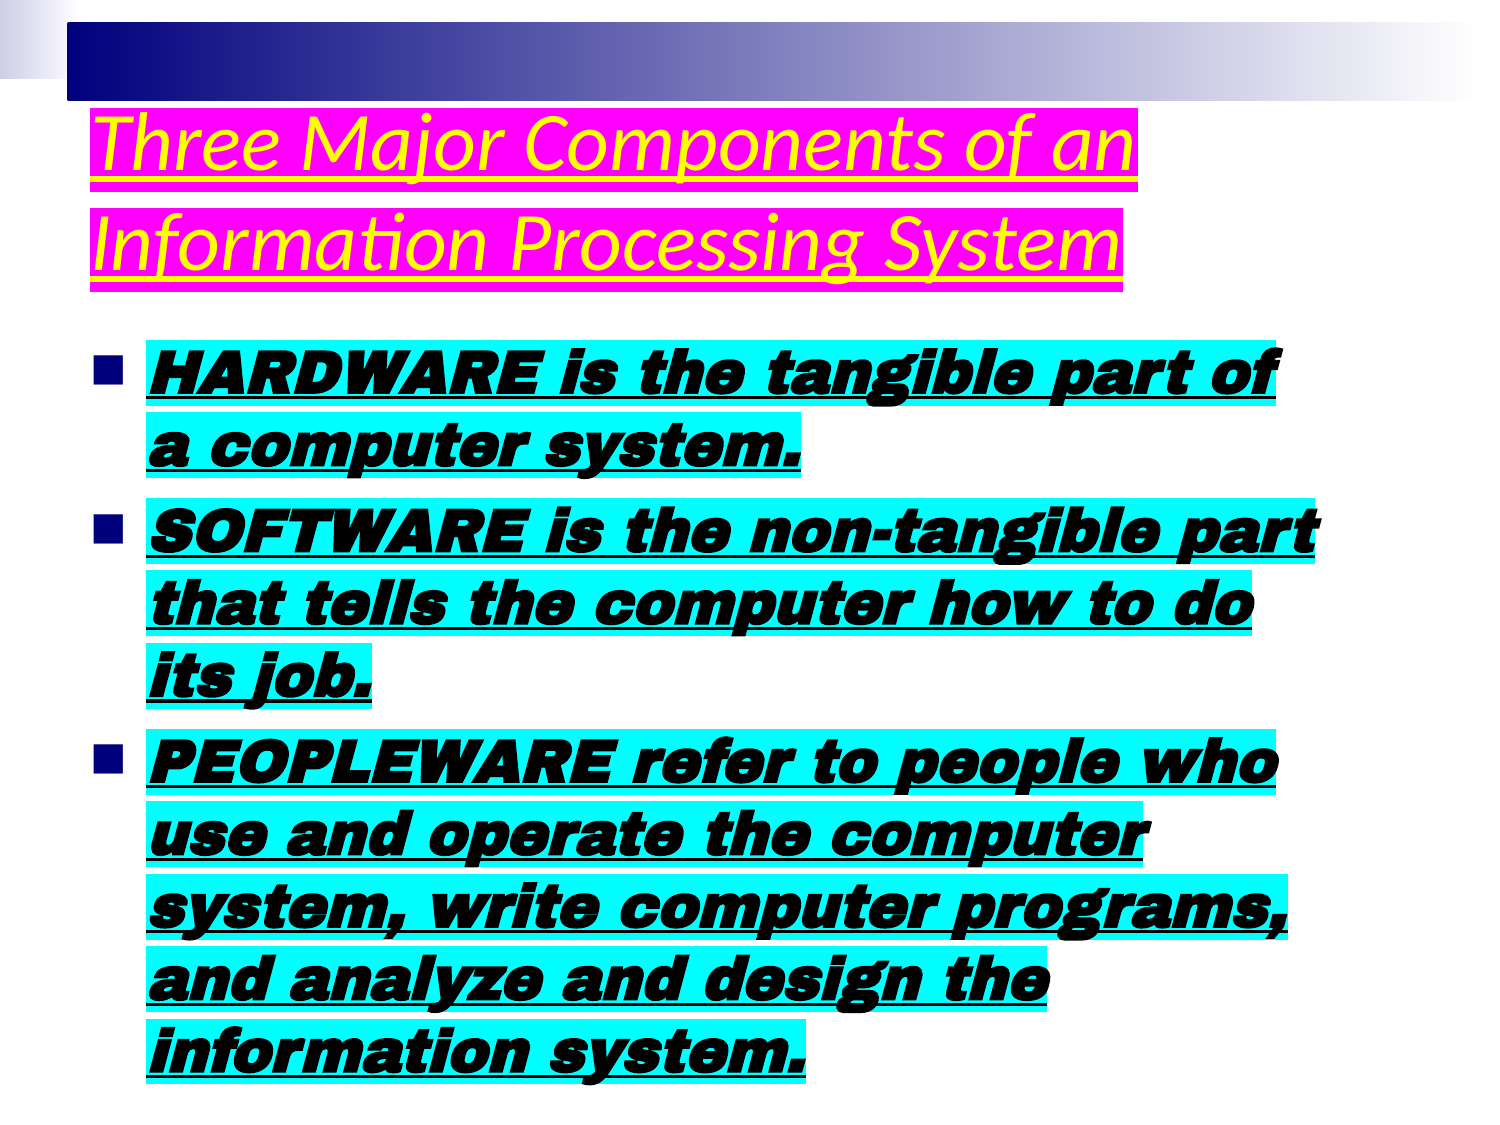

# Three Major Components of an Information Processing System
HARDWARE is the tangible part of a computer system.
SOFTWARE is the non-tangible part that tells the computer how to do its job.
PEOPLEWARE refer to people who use and operate the computer system, write computer programs, and analyze and design the information system.